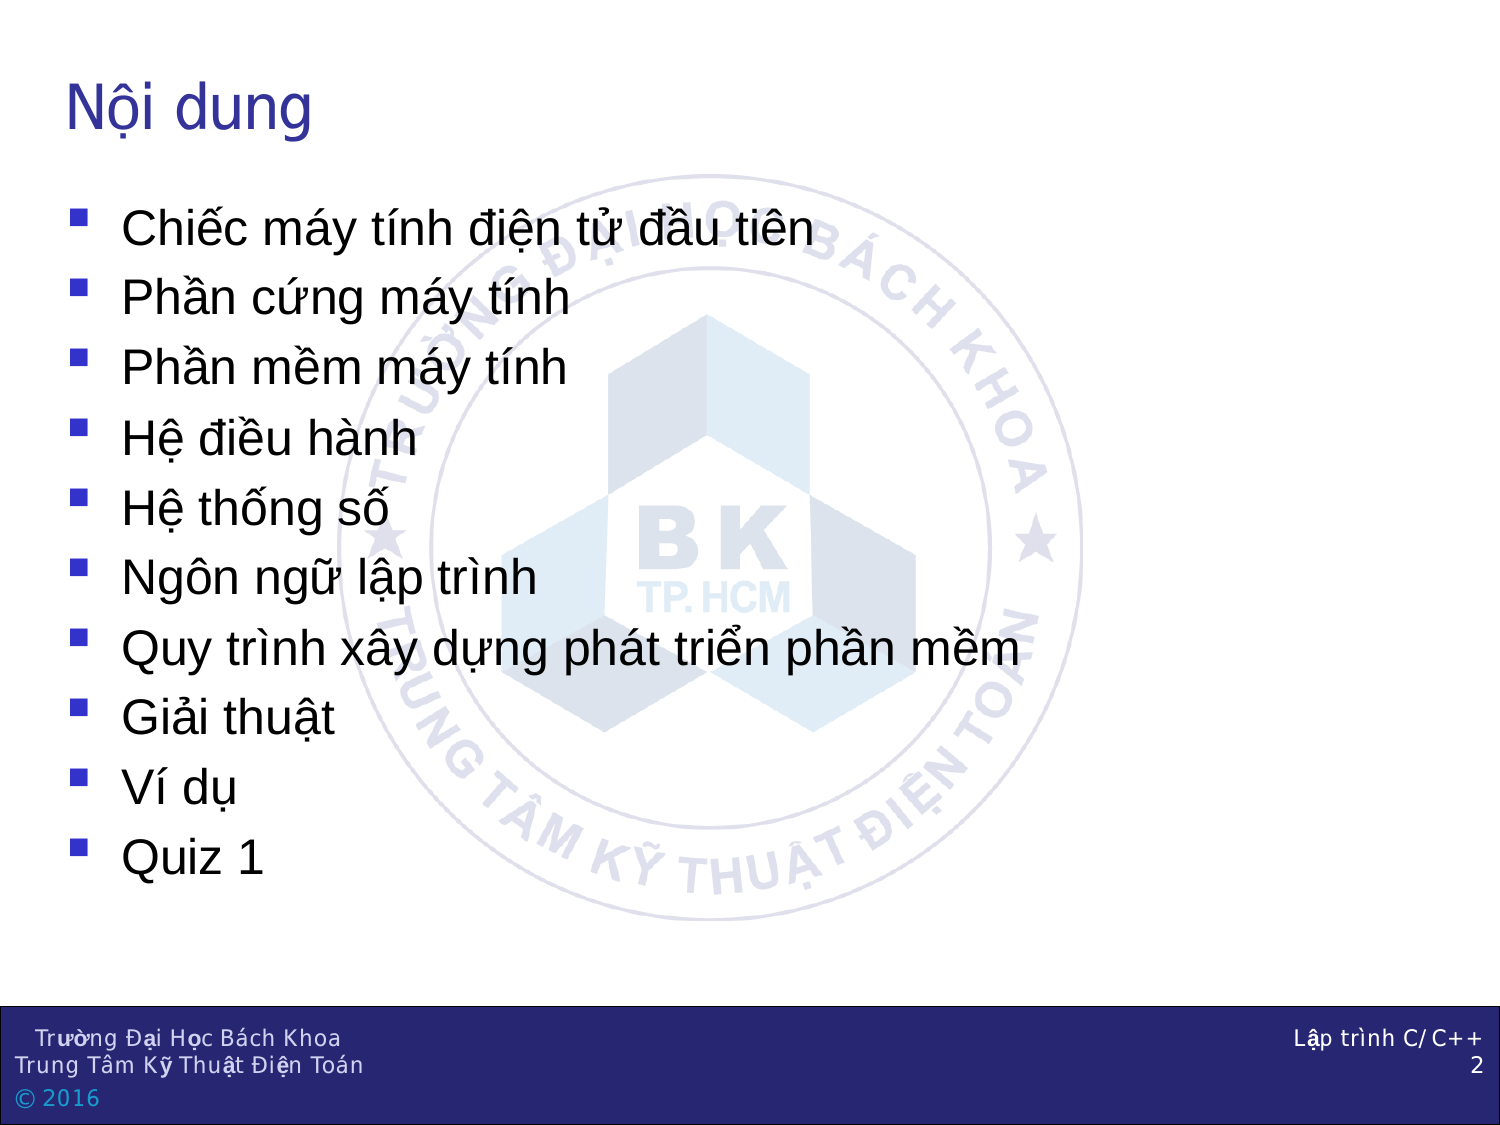

# Nội dung
Chiếc máy tính điện tử đầu tiên
Phần cứng máy tính
Phần mềm máy tính
Hệ điều hành
Hệ thống số
Ngôn ngữ lập trình
Quy trình xây dựng phát triển phần mềm
Giải thuật
Ví dụ
Quiz 1